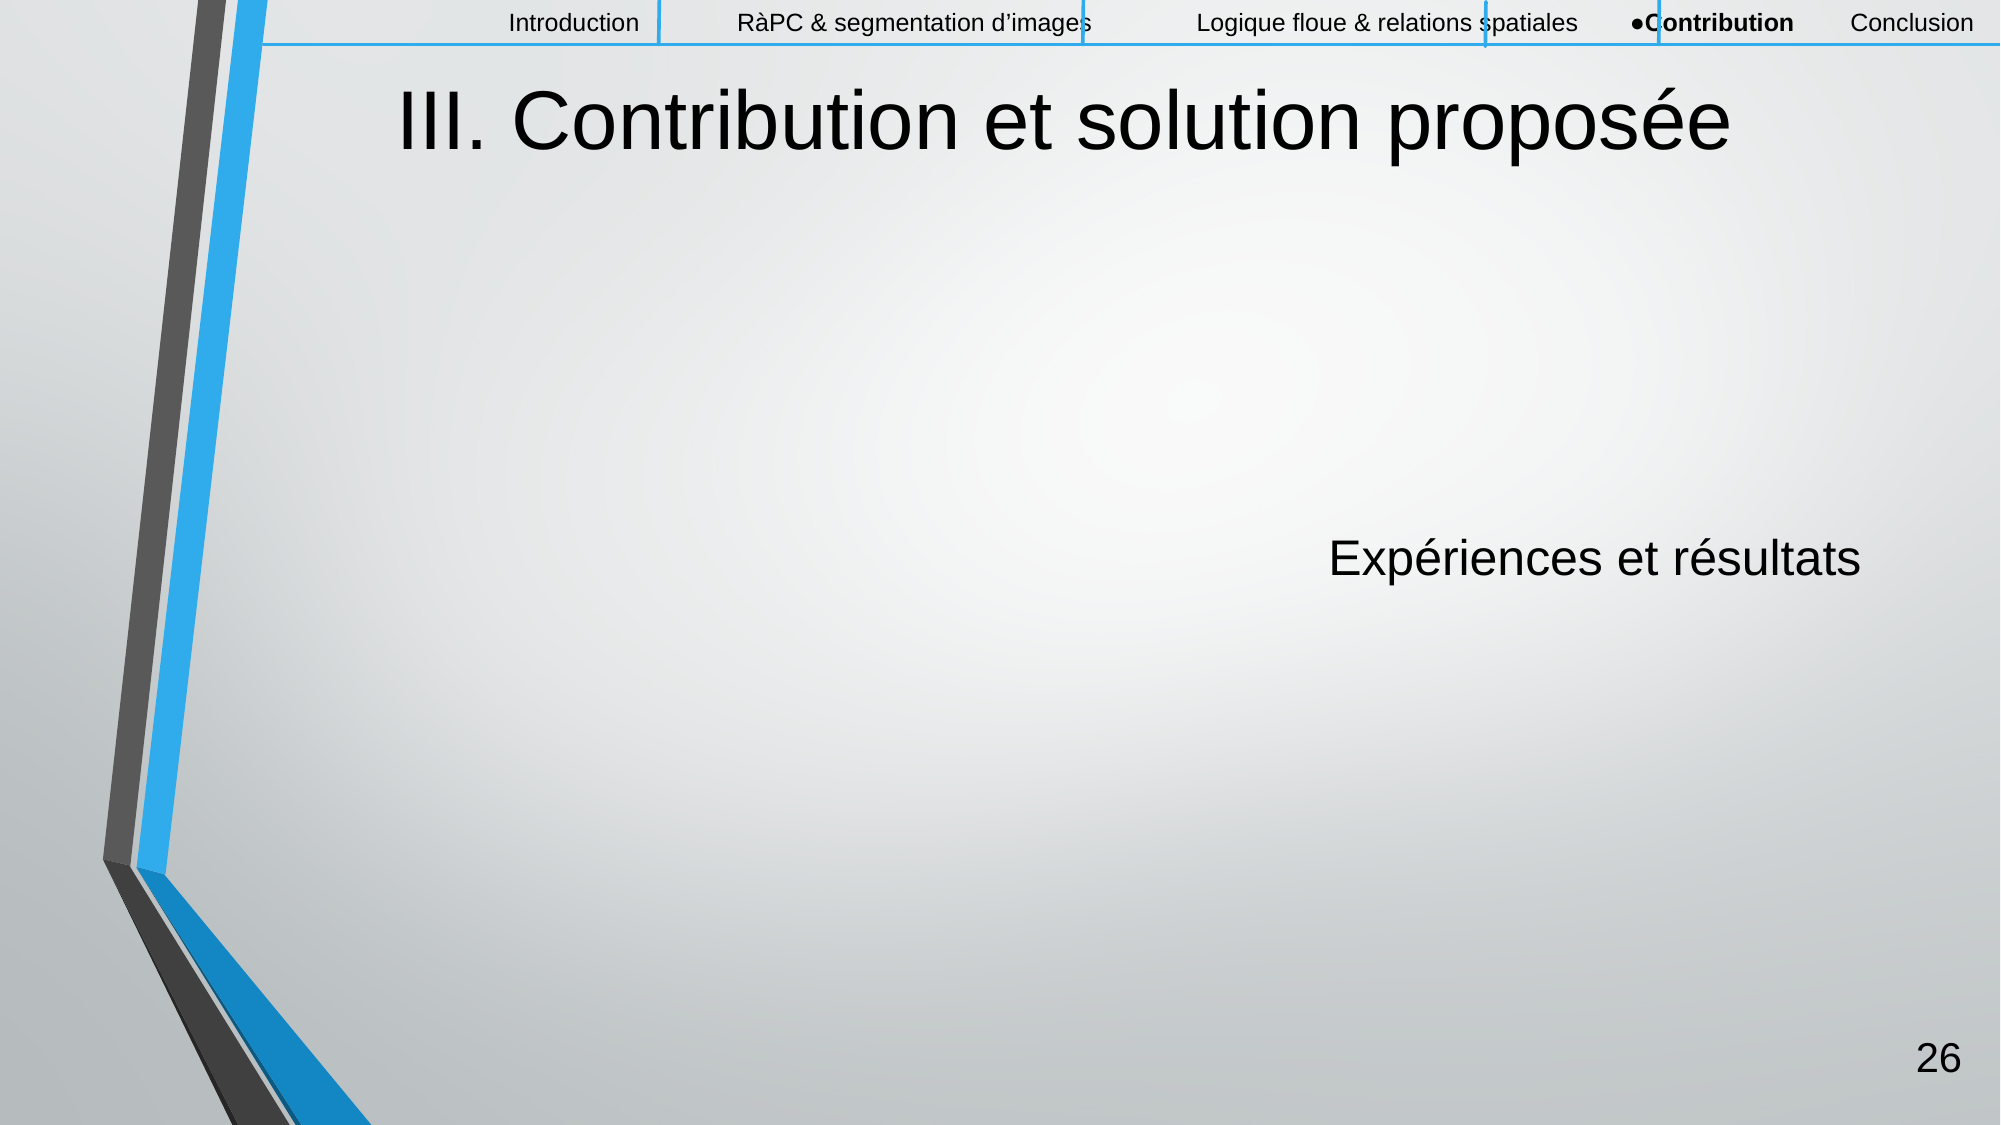

Introduction              RàPC & segmentation d’images               Logique floue & relations spatiales       ●Contribution        Conclusion
# III. Contribution et solution proposée

							Expériences et résultats

26